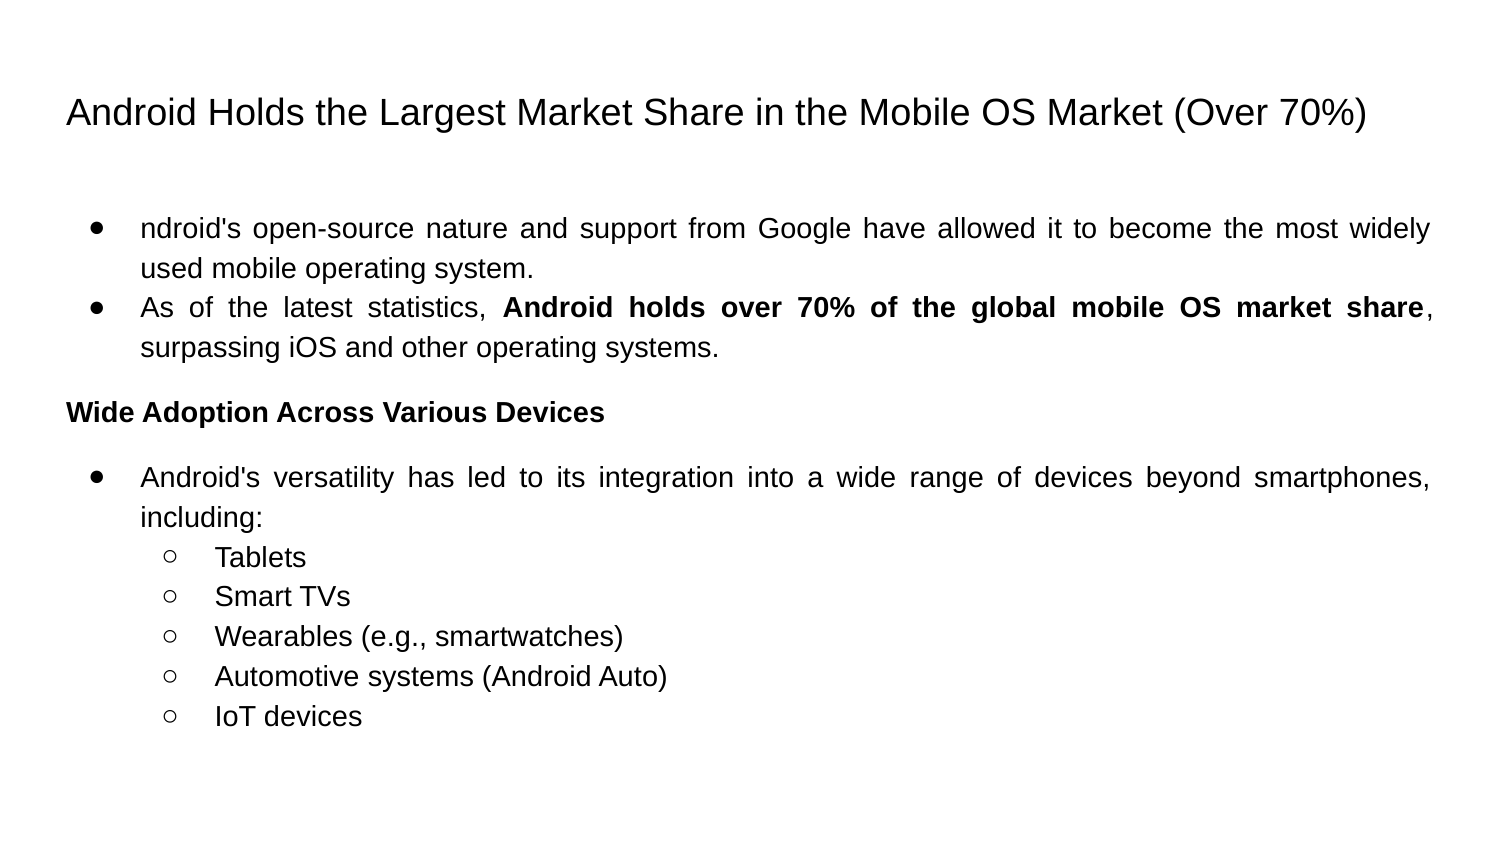

# Android Holds the Largest Market Share in the Mobile OS Market (Over 70%)
ndroid's open-source nature and support from Google have allowed it to become the most widely used mobile operating system.
As of the latest statistics, Android holds over 70% of the global mobile OS market share, surpassing iOS and other operating systems.
Wide Adoption Across Various Devices
Android's versatility has led to its integration into a wide range of devices beyond smartphones, including:
Tablets
Smart TVs
Wearables (e.g., smartwatches)
Automotive systems (Android Auto)
IoT devices